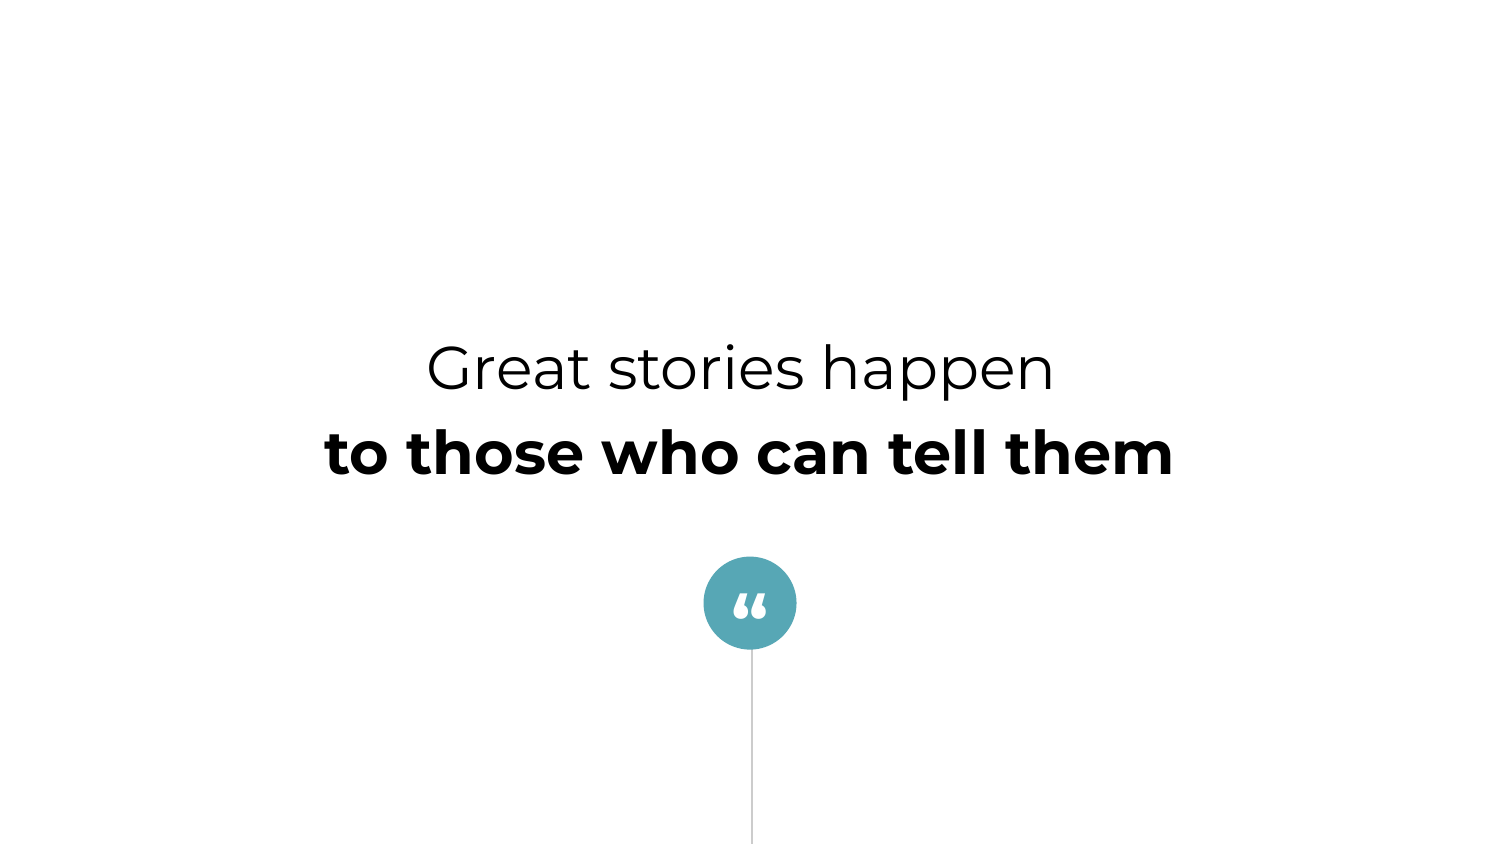

Great stories happen
to those who can tell them